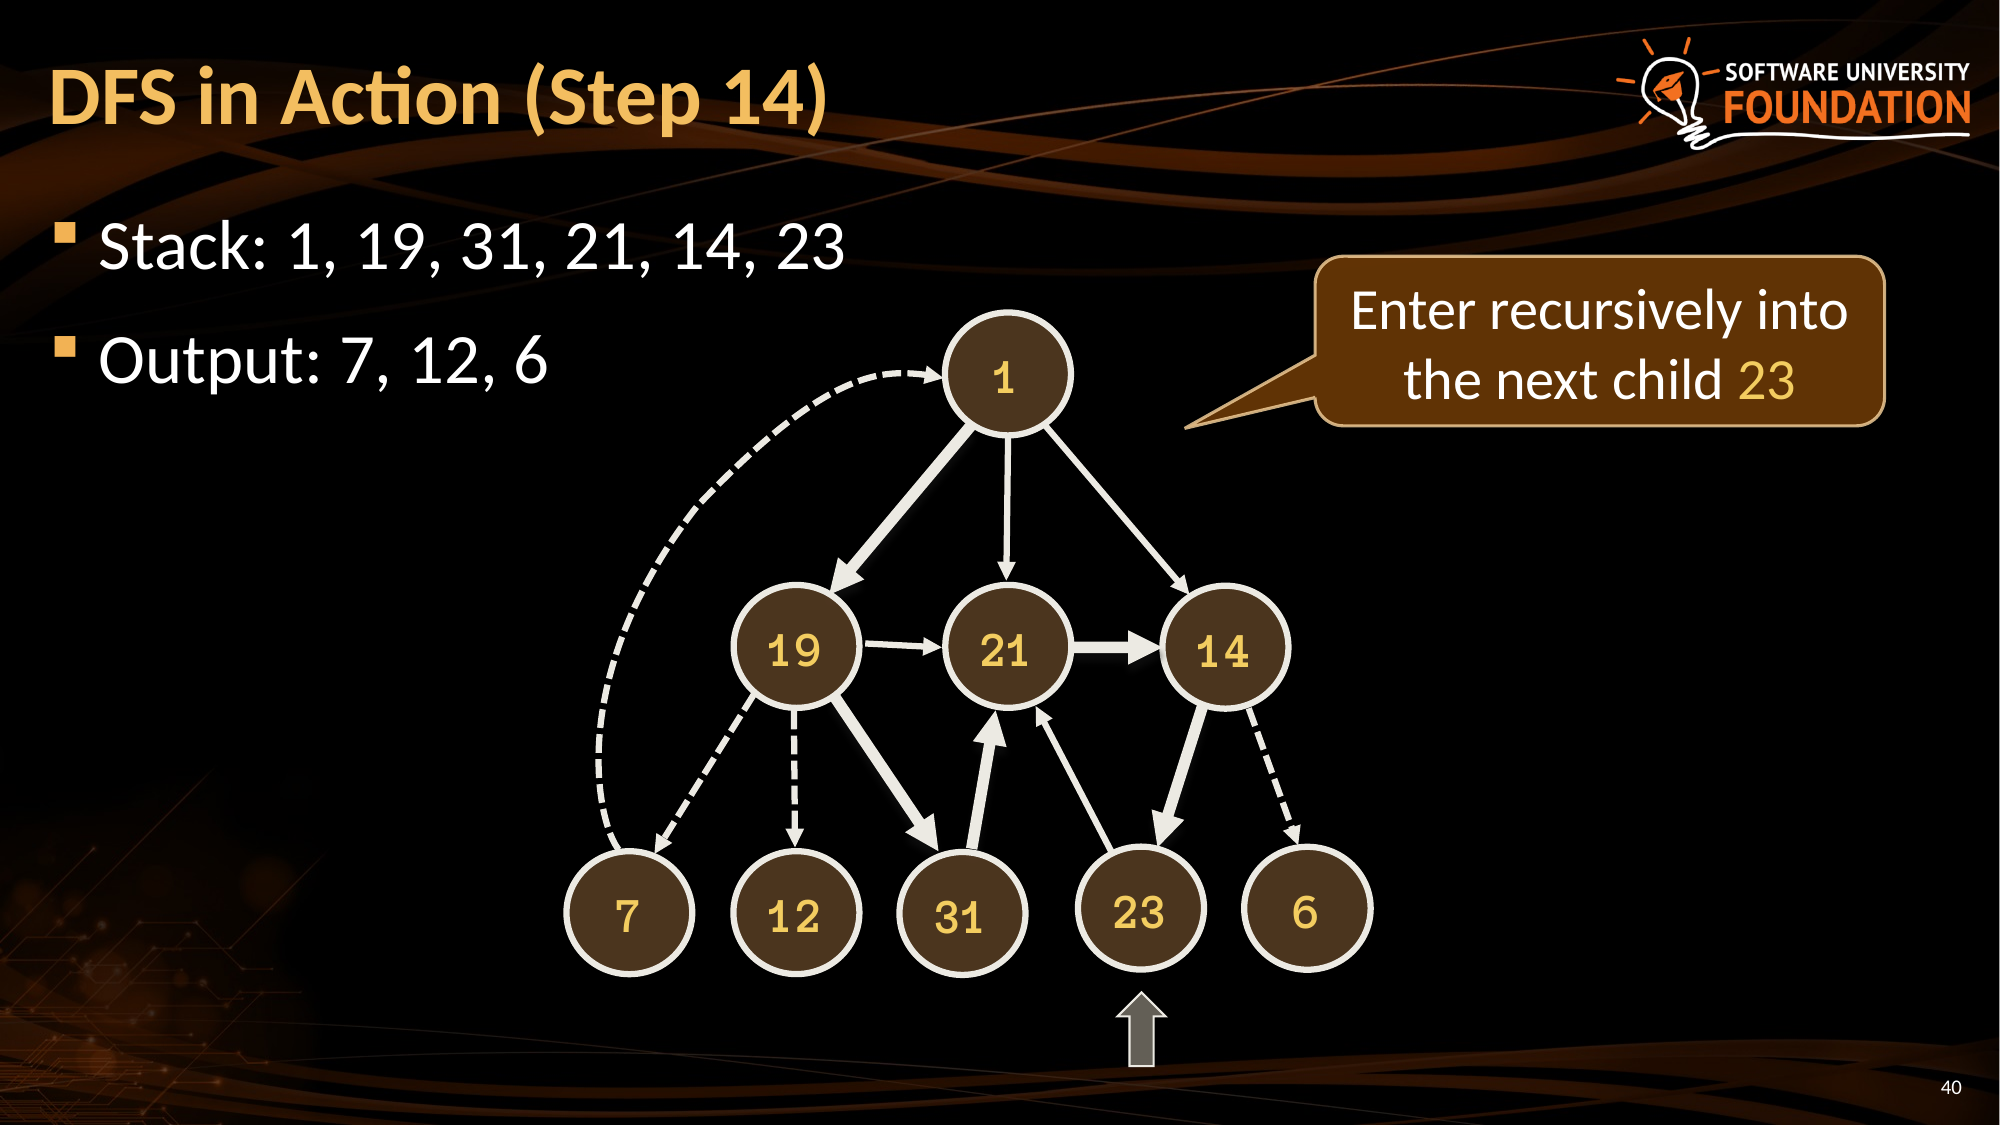

# DFS in Action (Step 14)
Stack: 1, 19, 31, 21, 14, 23
Output: 7, 12, 6
Enter recursively into the next child 23
1

21
19
14

23
6
12
7
31

40